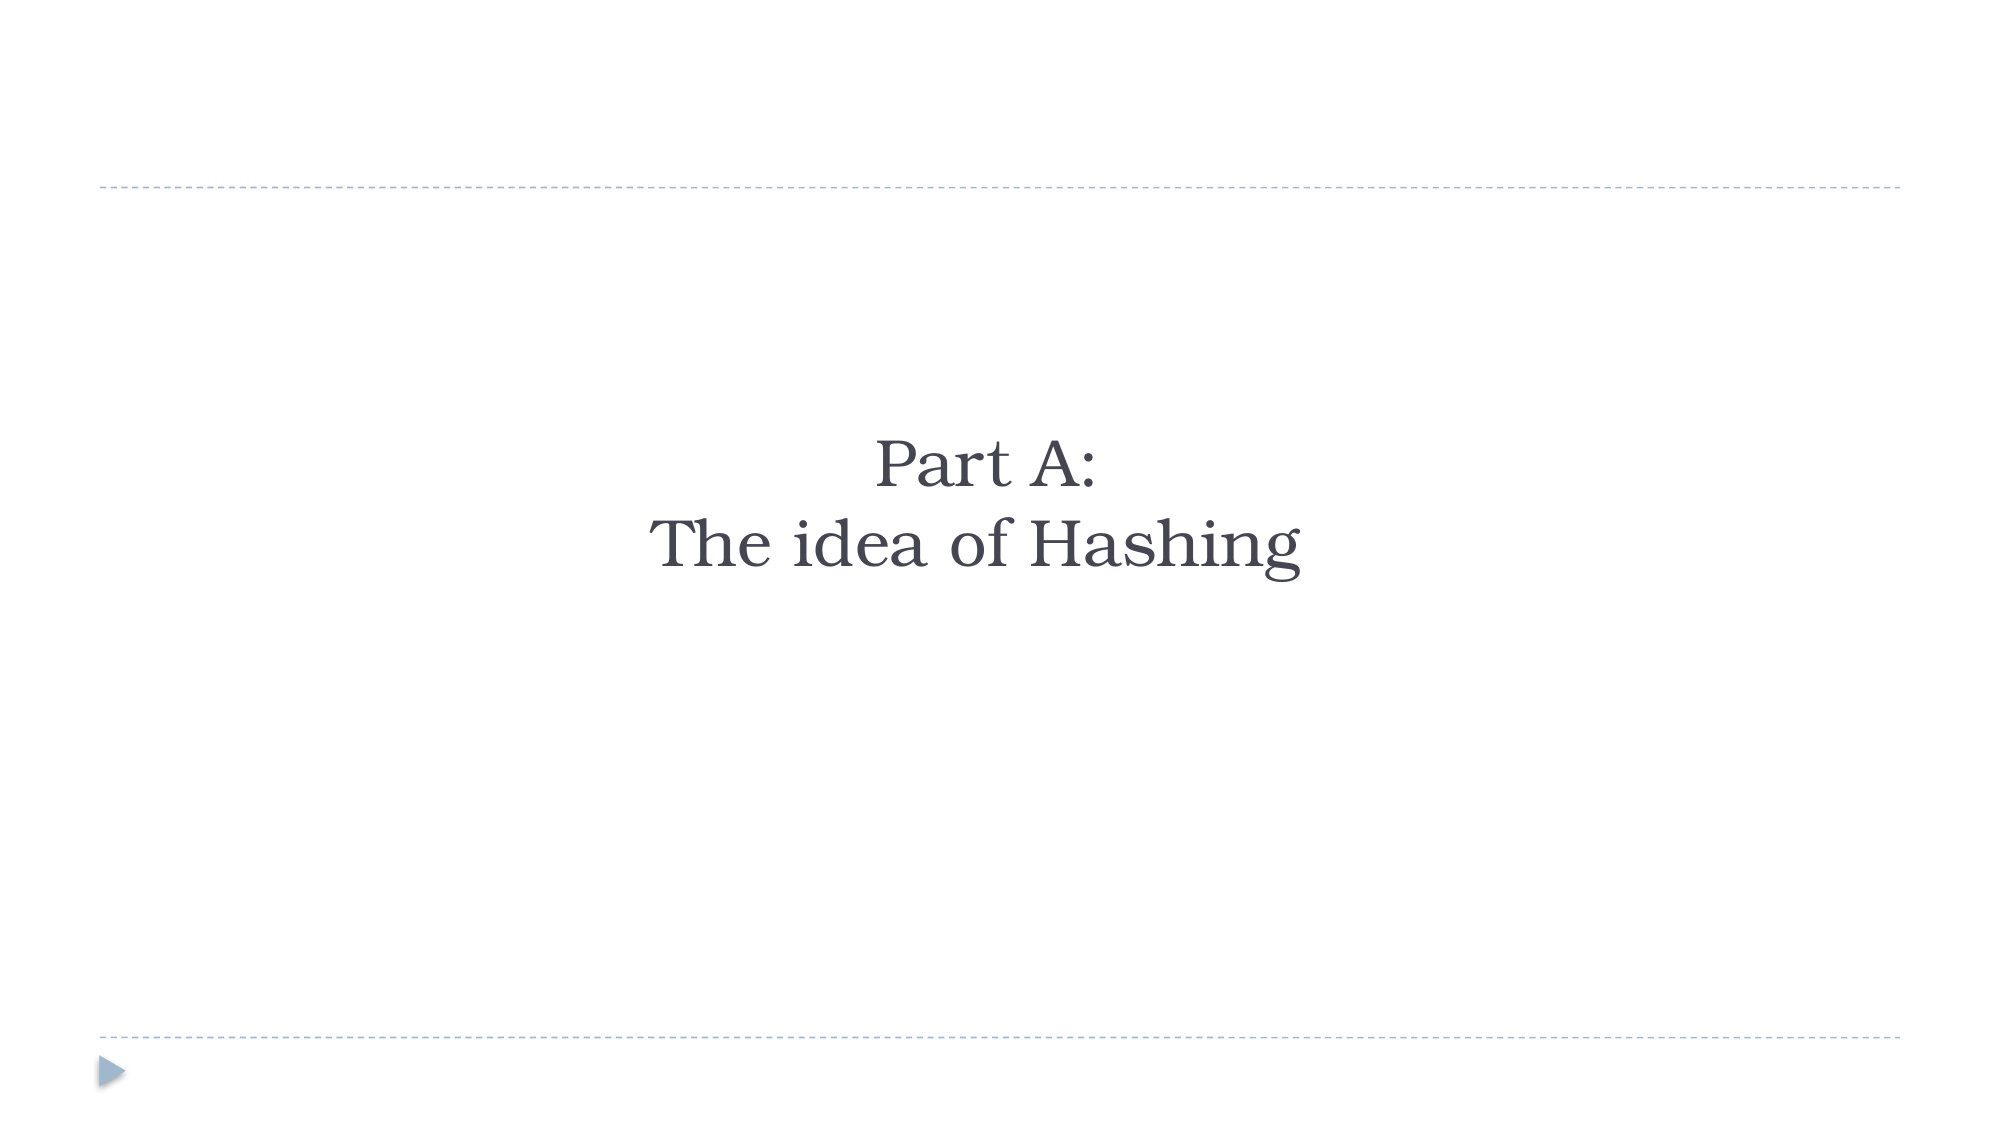

# Part A: The idea of Hashing